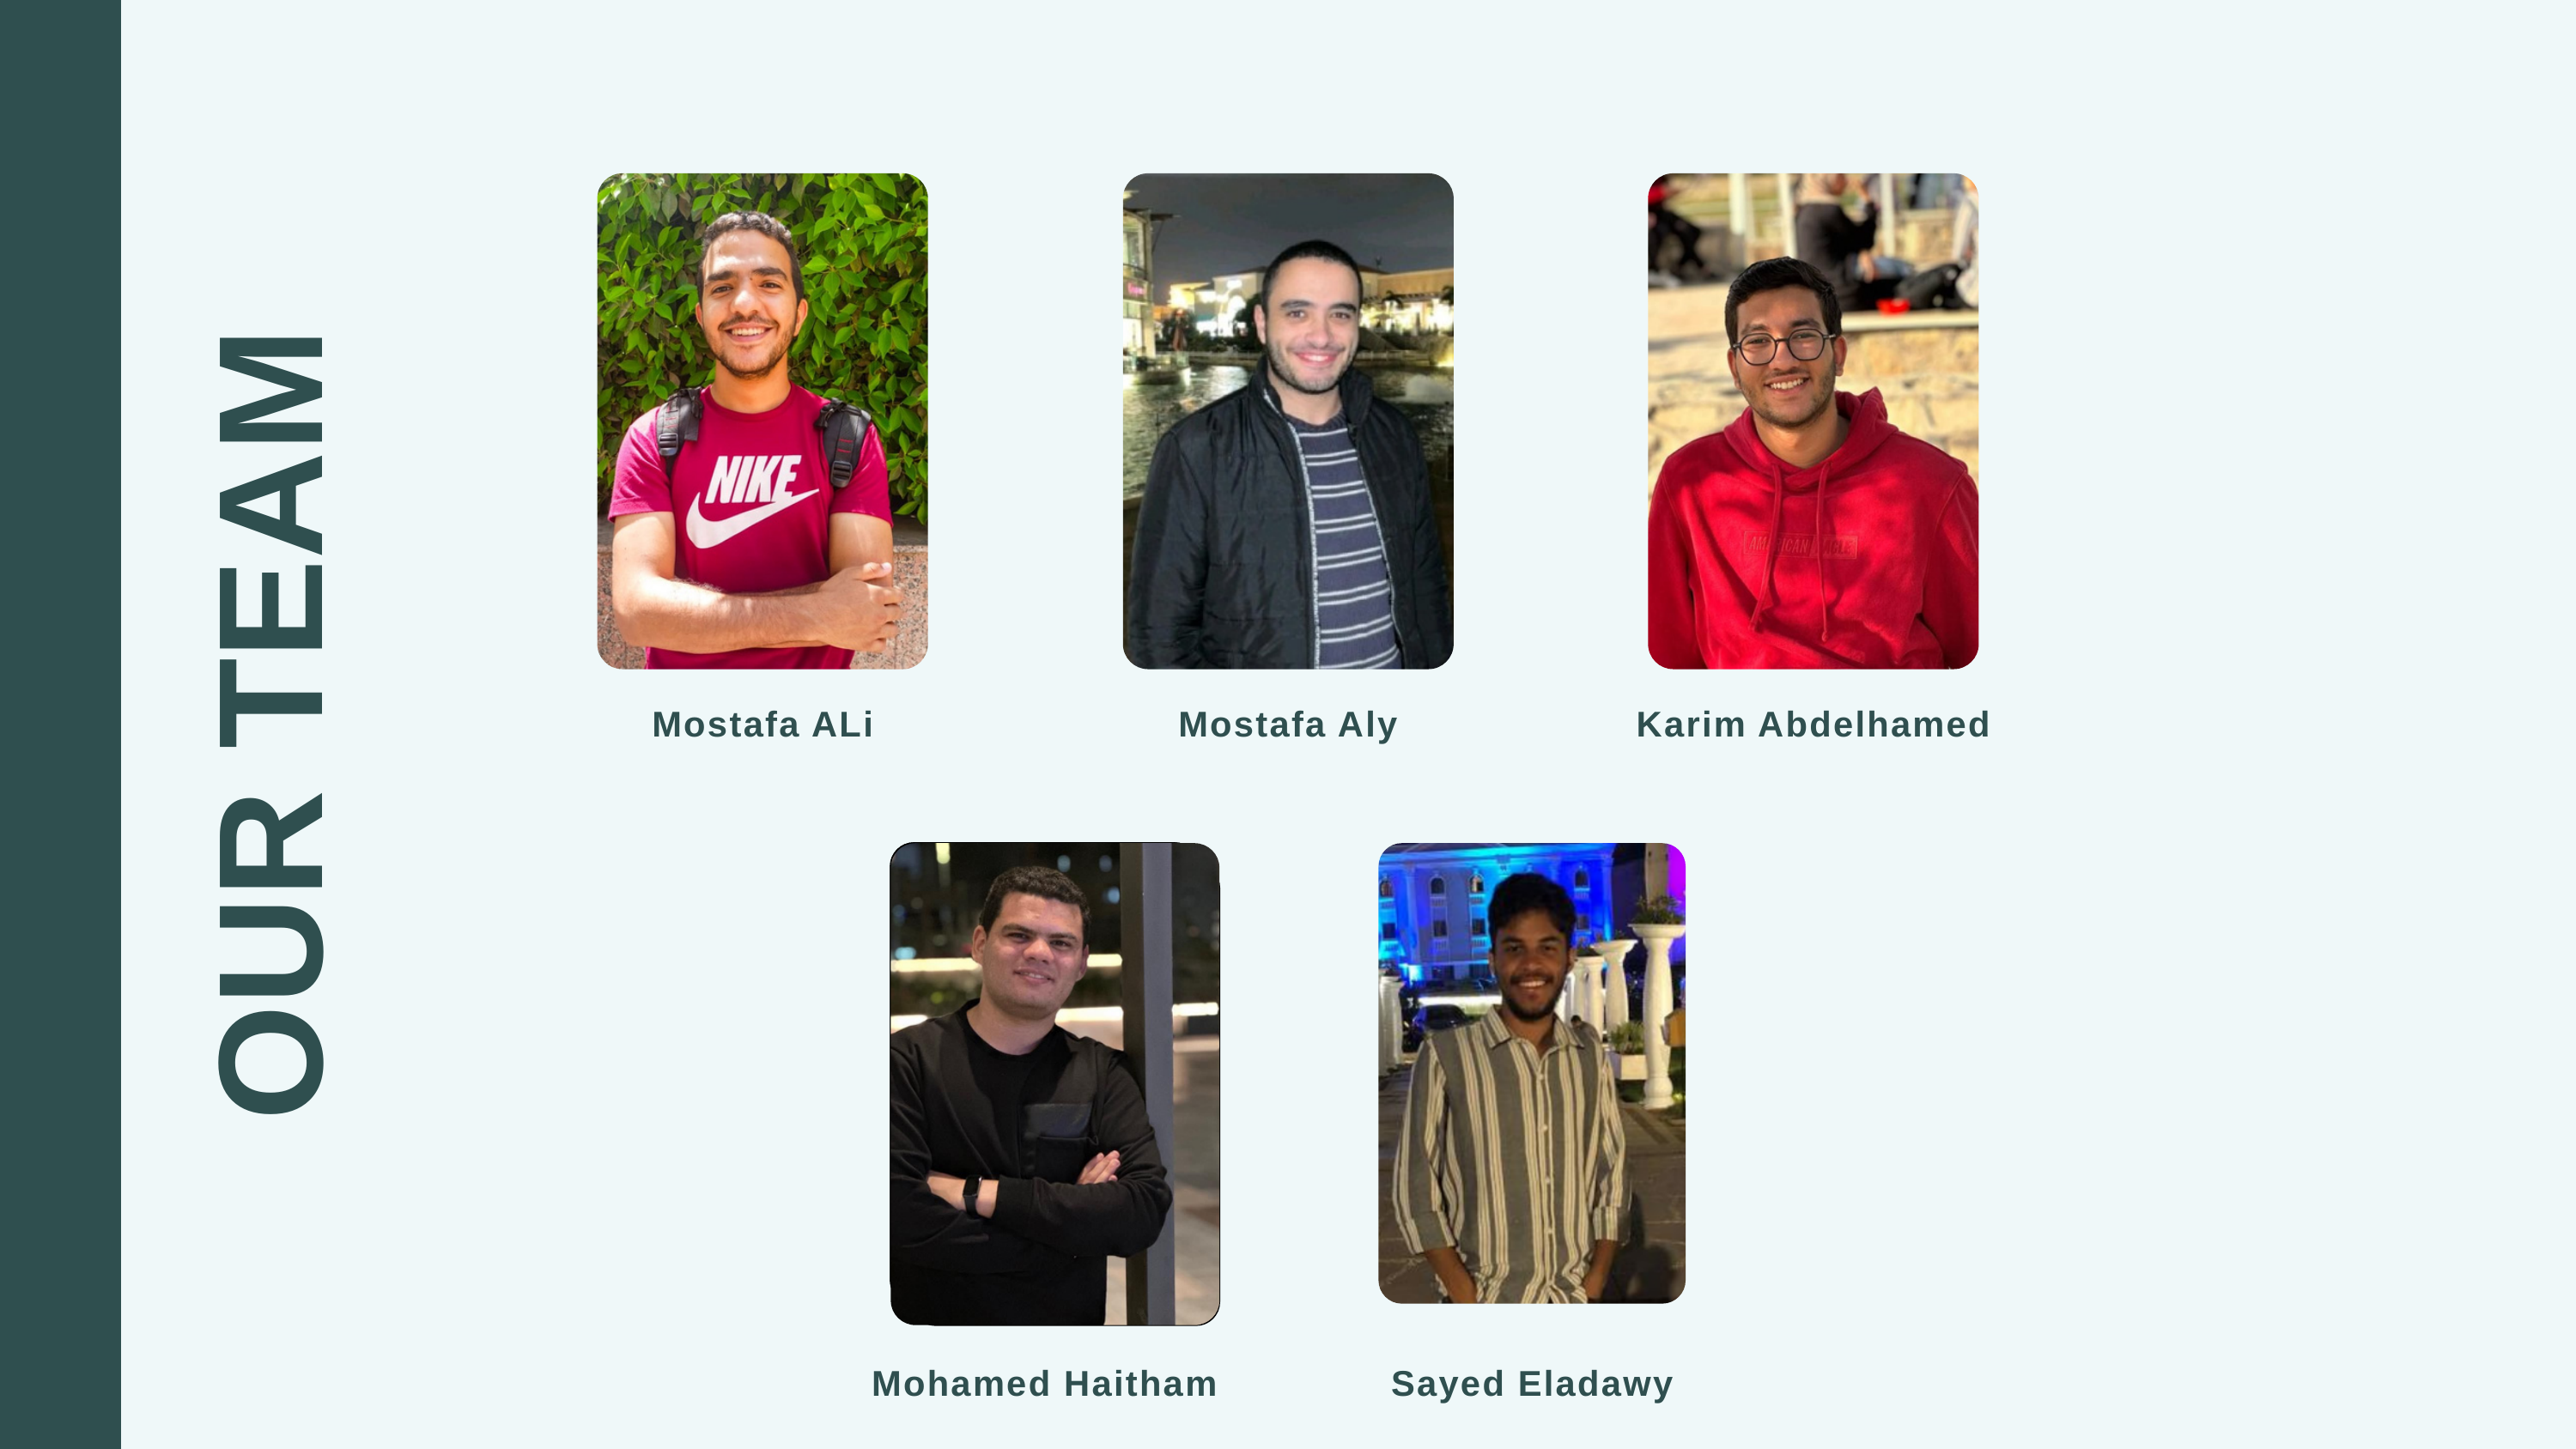

OUR TEAM
Mostafa ALi
Mostafa Aly
Karim Abdelhamed

Mohamed Haitham
Sayed Eladawy